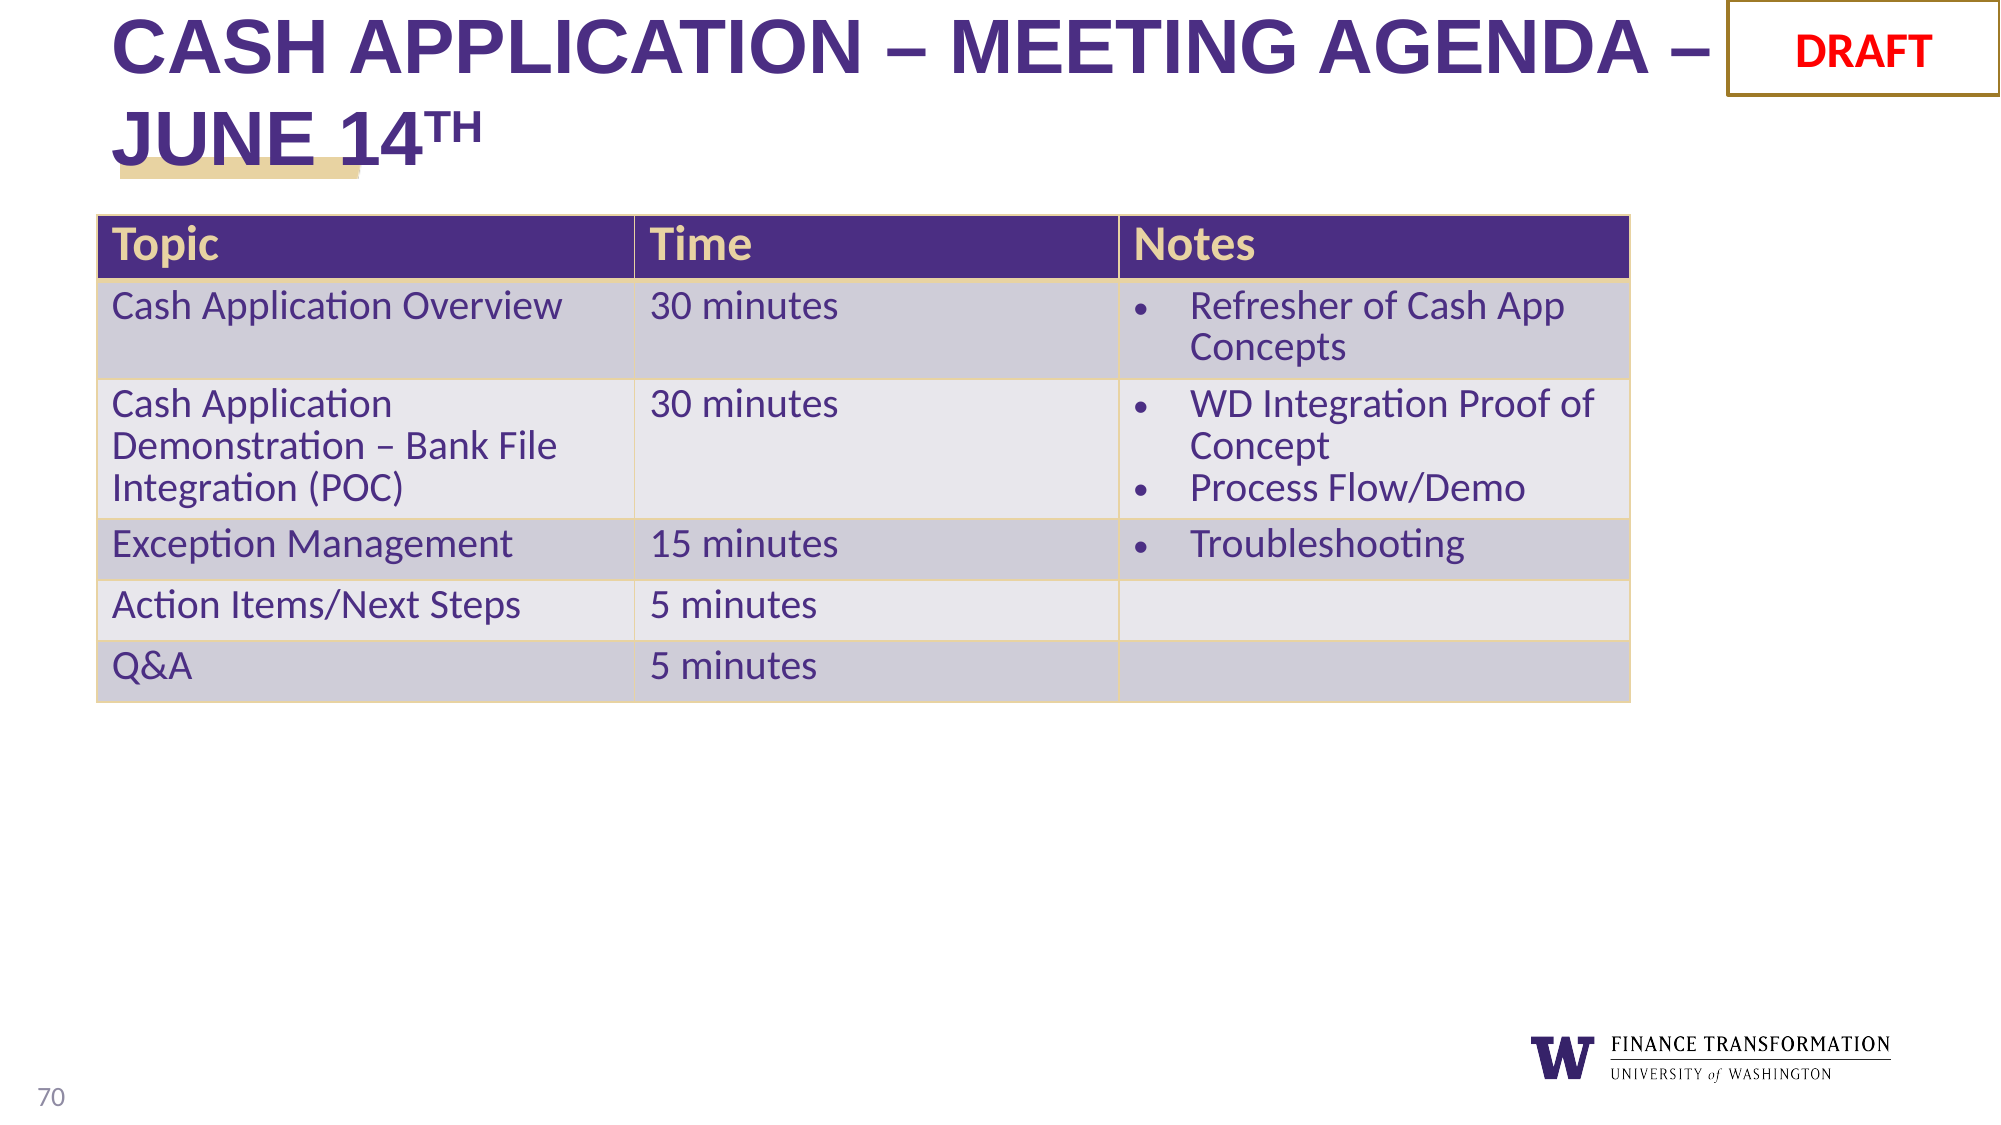

DRAFT
# Cash Application – Meeting Agenda – June 14th

| Topic | Time | Notes |
| --- | --- | --- |
| Cash Application Overview | 30 minutes | Refresher of Cash App Concepts |
| Cash Application Demonstration – Bank File Integration (POC) | 30 minutes | WD Integration Proof of Concept Process Flow/Demo |
| Exception Management | 15 minutes | Troubleshooting |
| Action Items/Next Steps | 5 minutes |  |
| Q&A | 5 minutes |  |